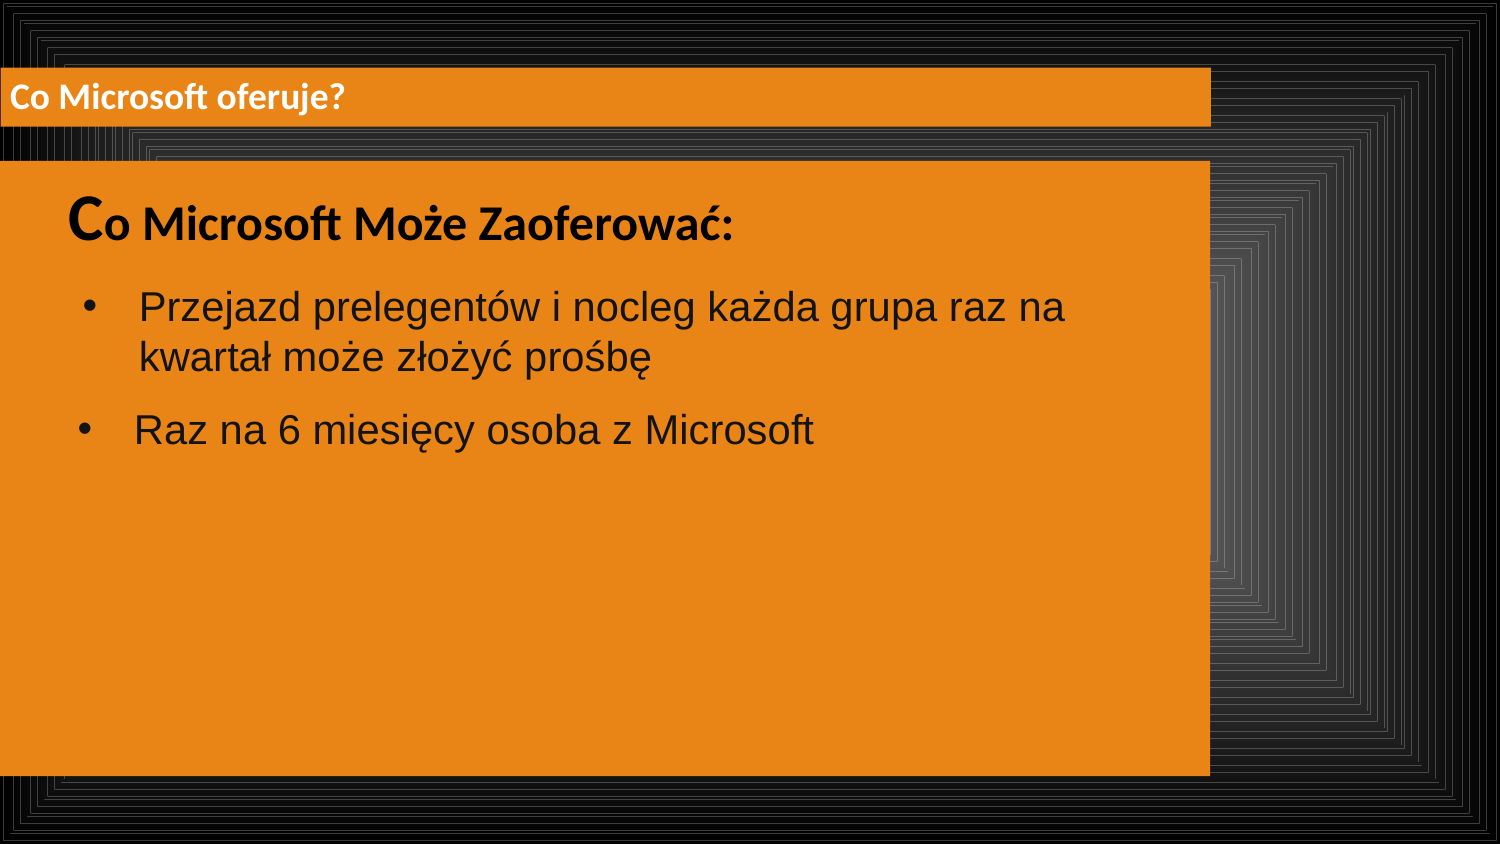

Co Microsoft oferuje?

Co Microsoft Może Zaoferować:
Przejazd prelegentów i nocleg każda grupa raz na kwartał może złożyć prośbę
Raz na 6 miesięcy osoba z Microsoft